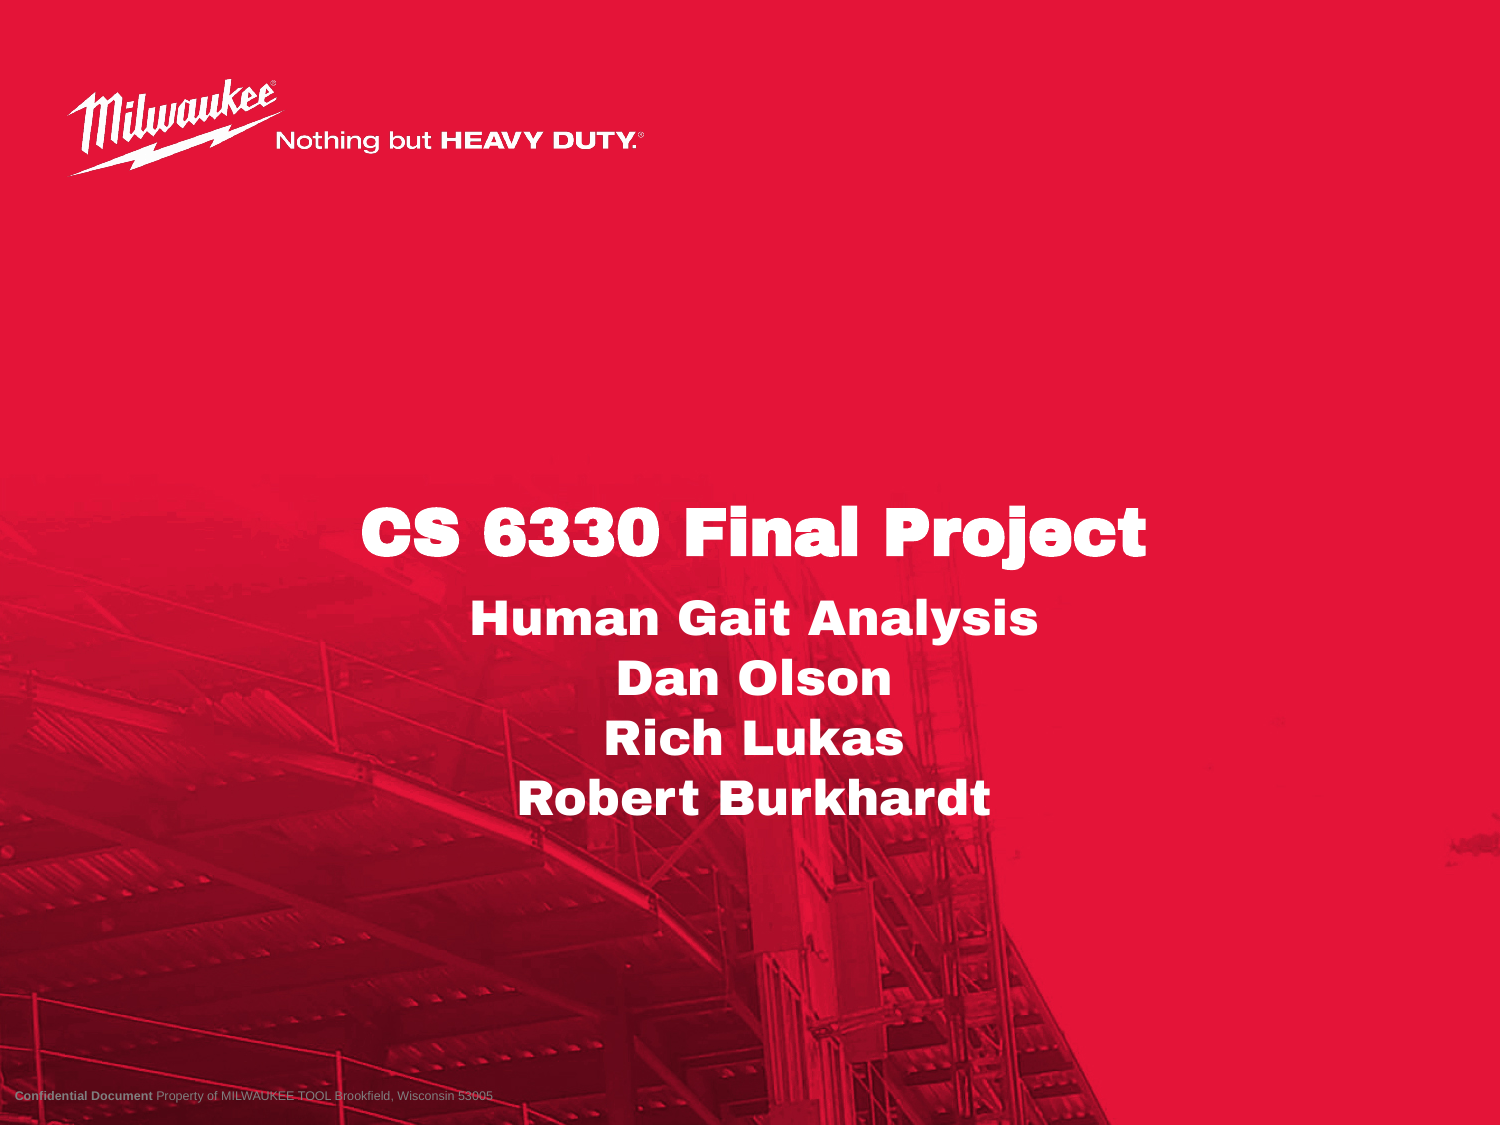

# CS 6330 Final Project
Human Gait Analysis
Dan Olson
Rich Lukas
Robert Burkhardt